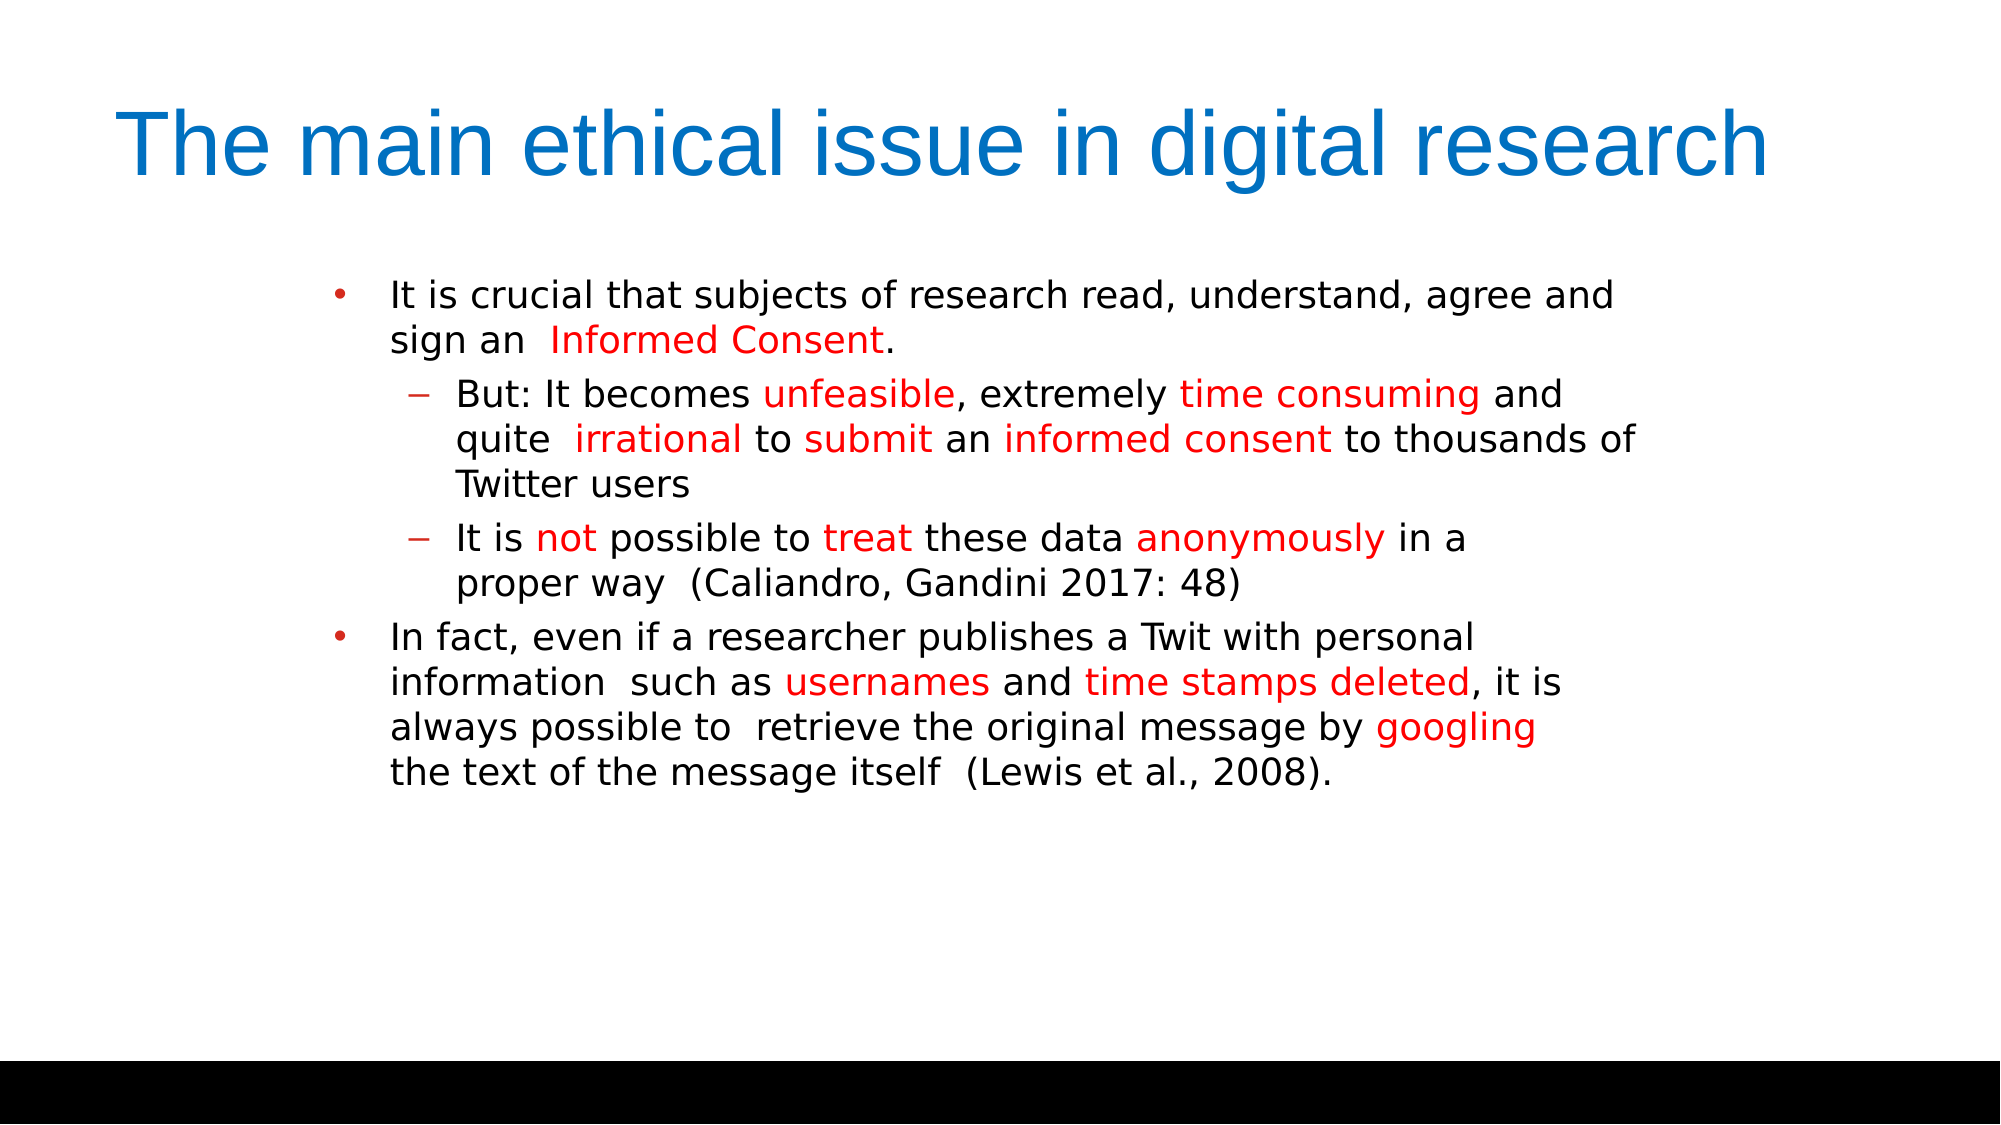

The main ethical issue in digital research
# The main ethical issue in  digital research
It is crucial that subjects of research read, understand, agree and sign an  Informed Consent.
But: It becomes unfeasible, extremely time consuming and quite  irrational to submit an informed consent to thousands of Twitter users
It is not possible to treat these data anonymously in a proper way  (Caliandro, Gandini 2017: 48)
In fact, even if a researcher publishes a Twit with personal information  such as usernames and time stamps deleted, it is always possible to  retrieve the original message by googling the text of the message itself  (Lewis et al., 2008).